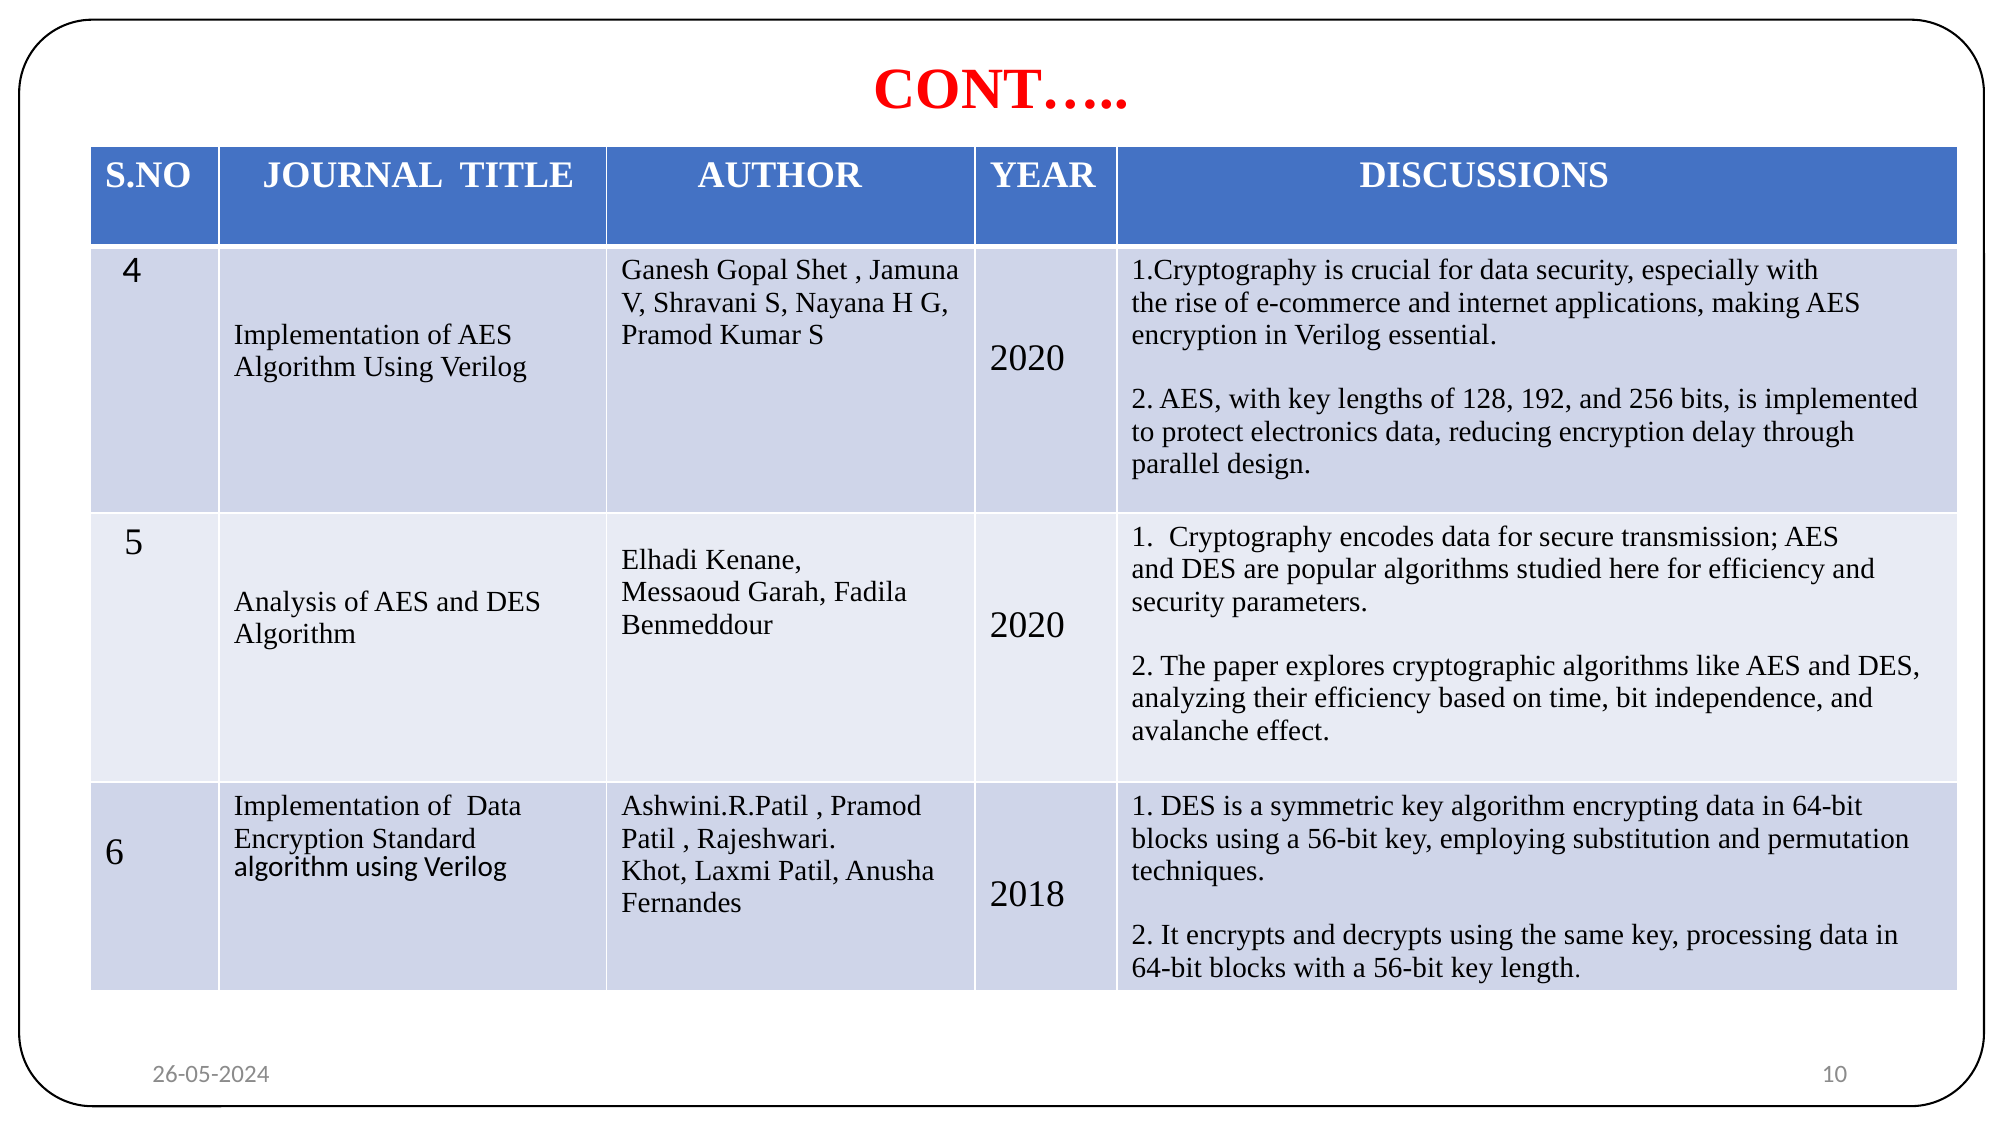

# CONT…..
| S.NO | JOURNAL TITLE | AUTHOR | YEAR | DISCUSSIONS |
| --- | --- | --- | --- | --- |
| 4 | Implementation of AES Algorithm Using Verilog | Ganesh Gopal Shet , Jamuna V, Shravani S, Nayana H G, Pramod Kumar S | 2020 | 1.Cryptography is crucial for data security, especially with the rise of e-commerce and internet applications, making AES encryption in Verilog essential. 2. AES, with key lengths of 128, 192, and 256 bits, is implemented to protect electronics data, reducing encryption delay through parallel design. |
| 5 | Analysis of AES and DES Algorithm | Elhadi Kenane, Messaoud Garah, Fadila Benmeddour | 2020 | Cryptography encodes data for secure transmission; AES and DES are popular algorithms studied here for efficiency and security parameters. 2. The paper explores cryptographic algorithms like AES and DES, analyzing their efficiency based on time, bit independence, and avalanche effect. |
| 6 | Implementation of Data Encryption Standard algorithm using Verilog | Ashwini.R.Patil , Pramod Patil , Rajeshwari. Khot, Laxmi Patil, Anusha Fernandes | 2018 | 1. DES is a symmetric key algorithm encrypting data in 64-bit blocks using a 56-bit key, employing substitution and permutation techniques. 2. It encrypts and decrypts using the same key, processing data in 64-bit blocks with a 56-bit key length. |
26-05-2024
10